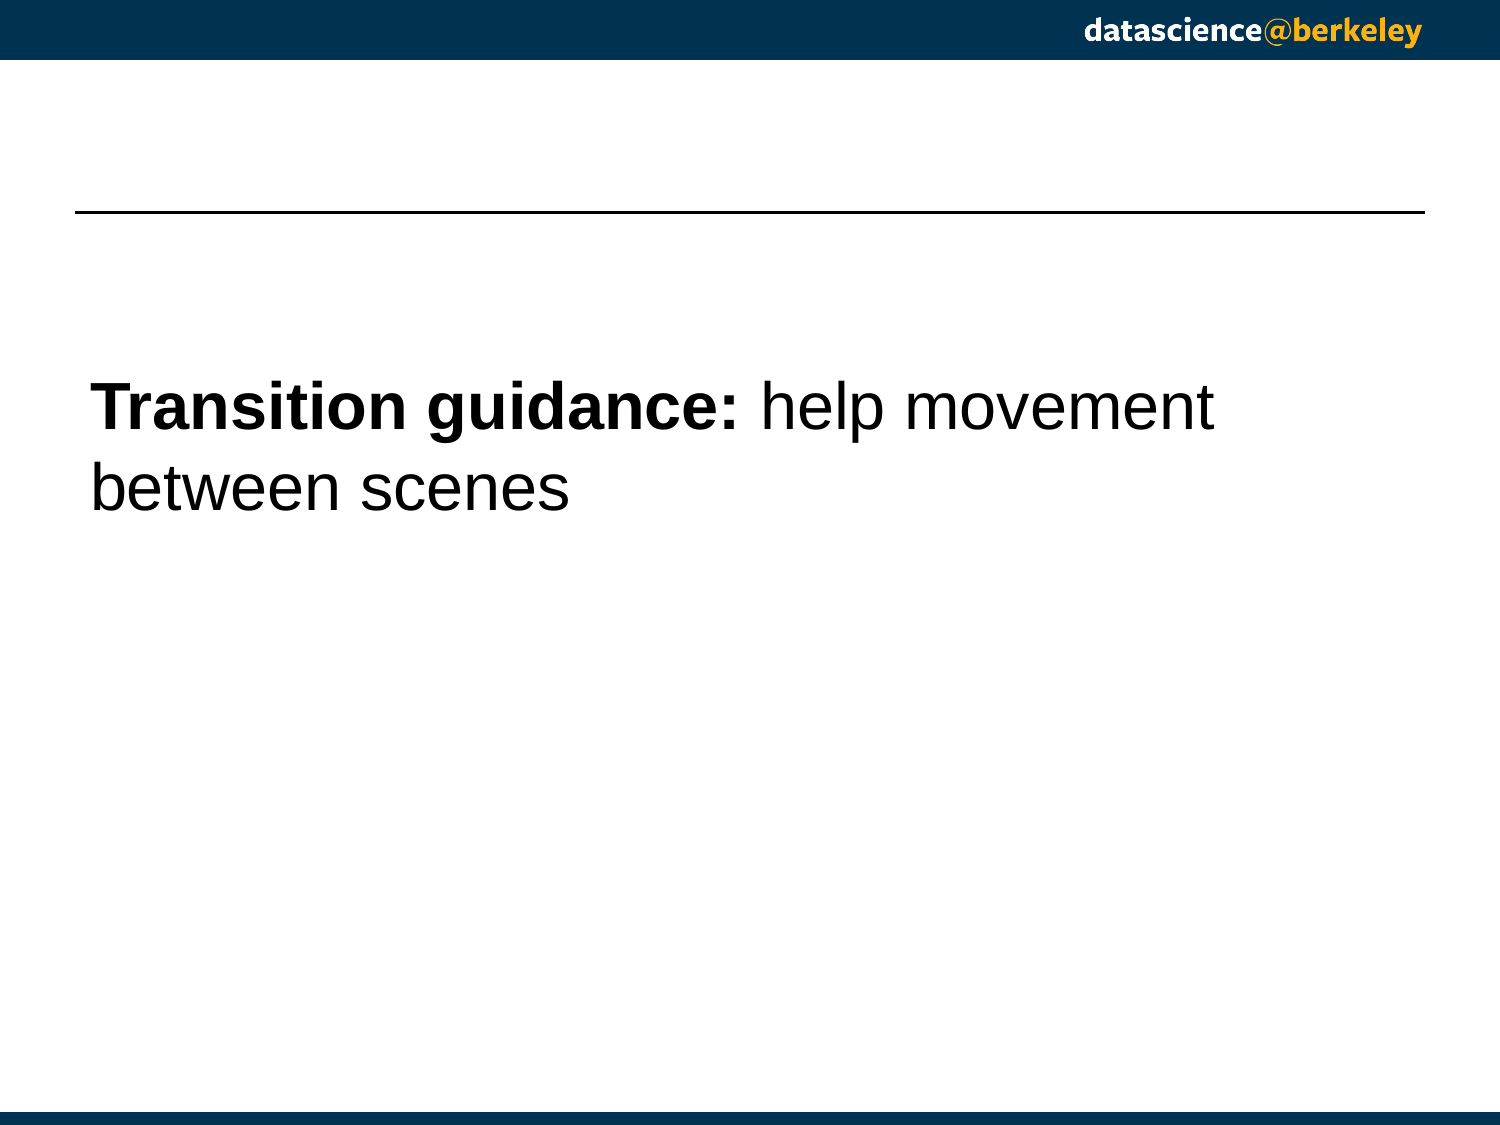

#

Transition guidance: help movement between scenes